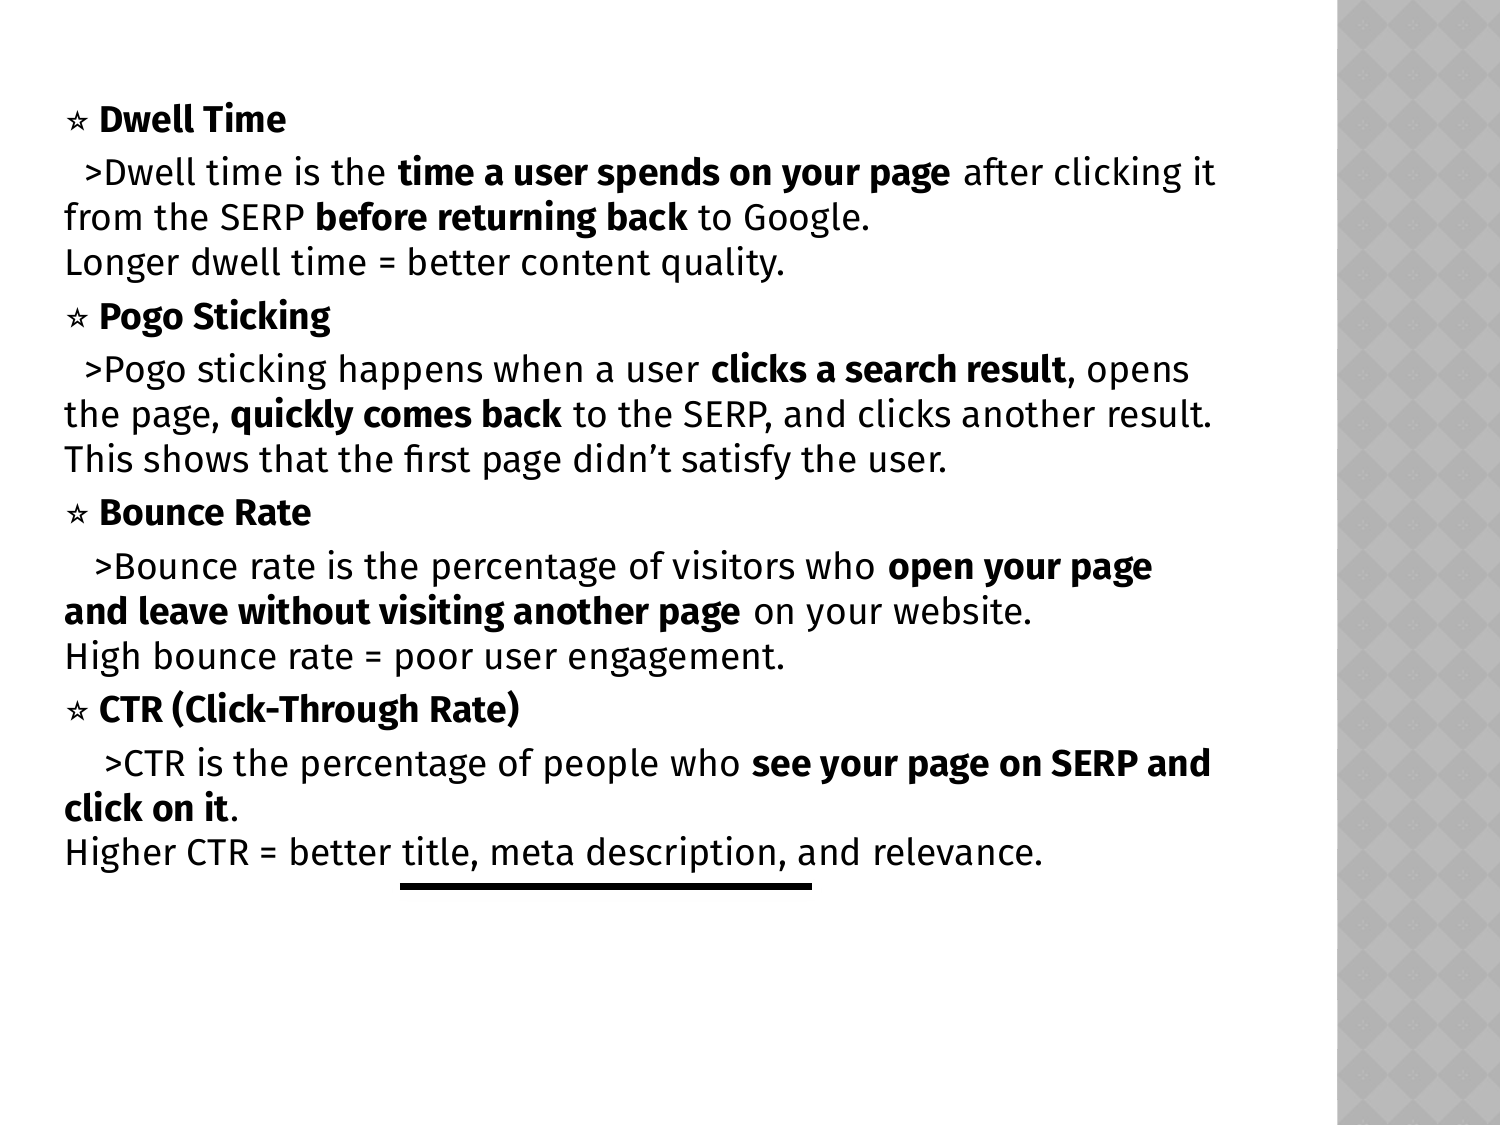

⭐ Dwell Time
  >Dwell time is the time a user spends on your page after clicking it from the SERP before returning back to Google.
Longer dwell time = better content quality.
⭐ Pogo Sticking
  >Pogo sticking happens when a user clicks a search result, opens the page, quickly comes back to the SERP, and clicks another result.
This shows that the first page didn’t satisfy the user.
⭐ Bounce Rate
   >Bounce rate is the percentage of visitors who open your page and leave without visiting another page on your website.
High bounce rate = poor user engagement.
⭐ CTR (Click-Through Rate)
    >CTR is the percentage of people who see your page on SERP and click on it.
Higher CTR = better title, meta description, and relevance.